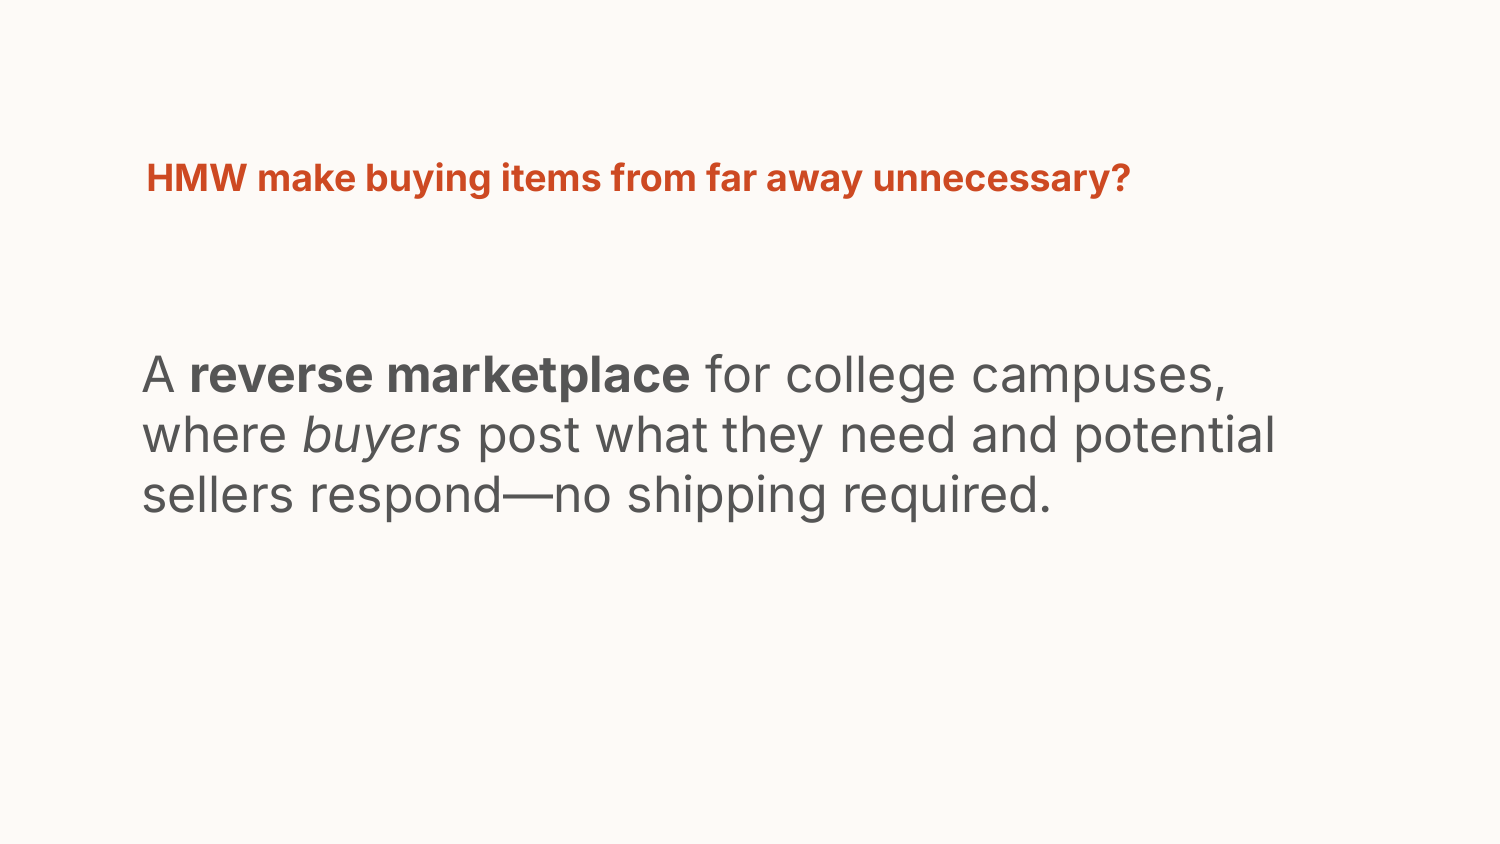

# HMW make buying items from far away unnecessary?
A reverse marketplace for college campuses, where buyers post what they need and potential sellers respond—no shipping required.